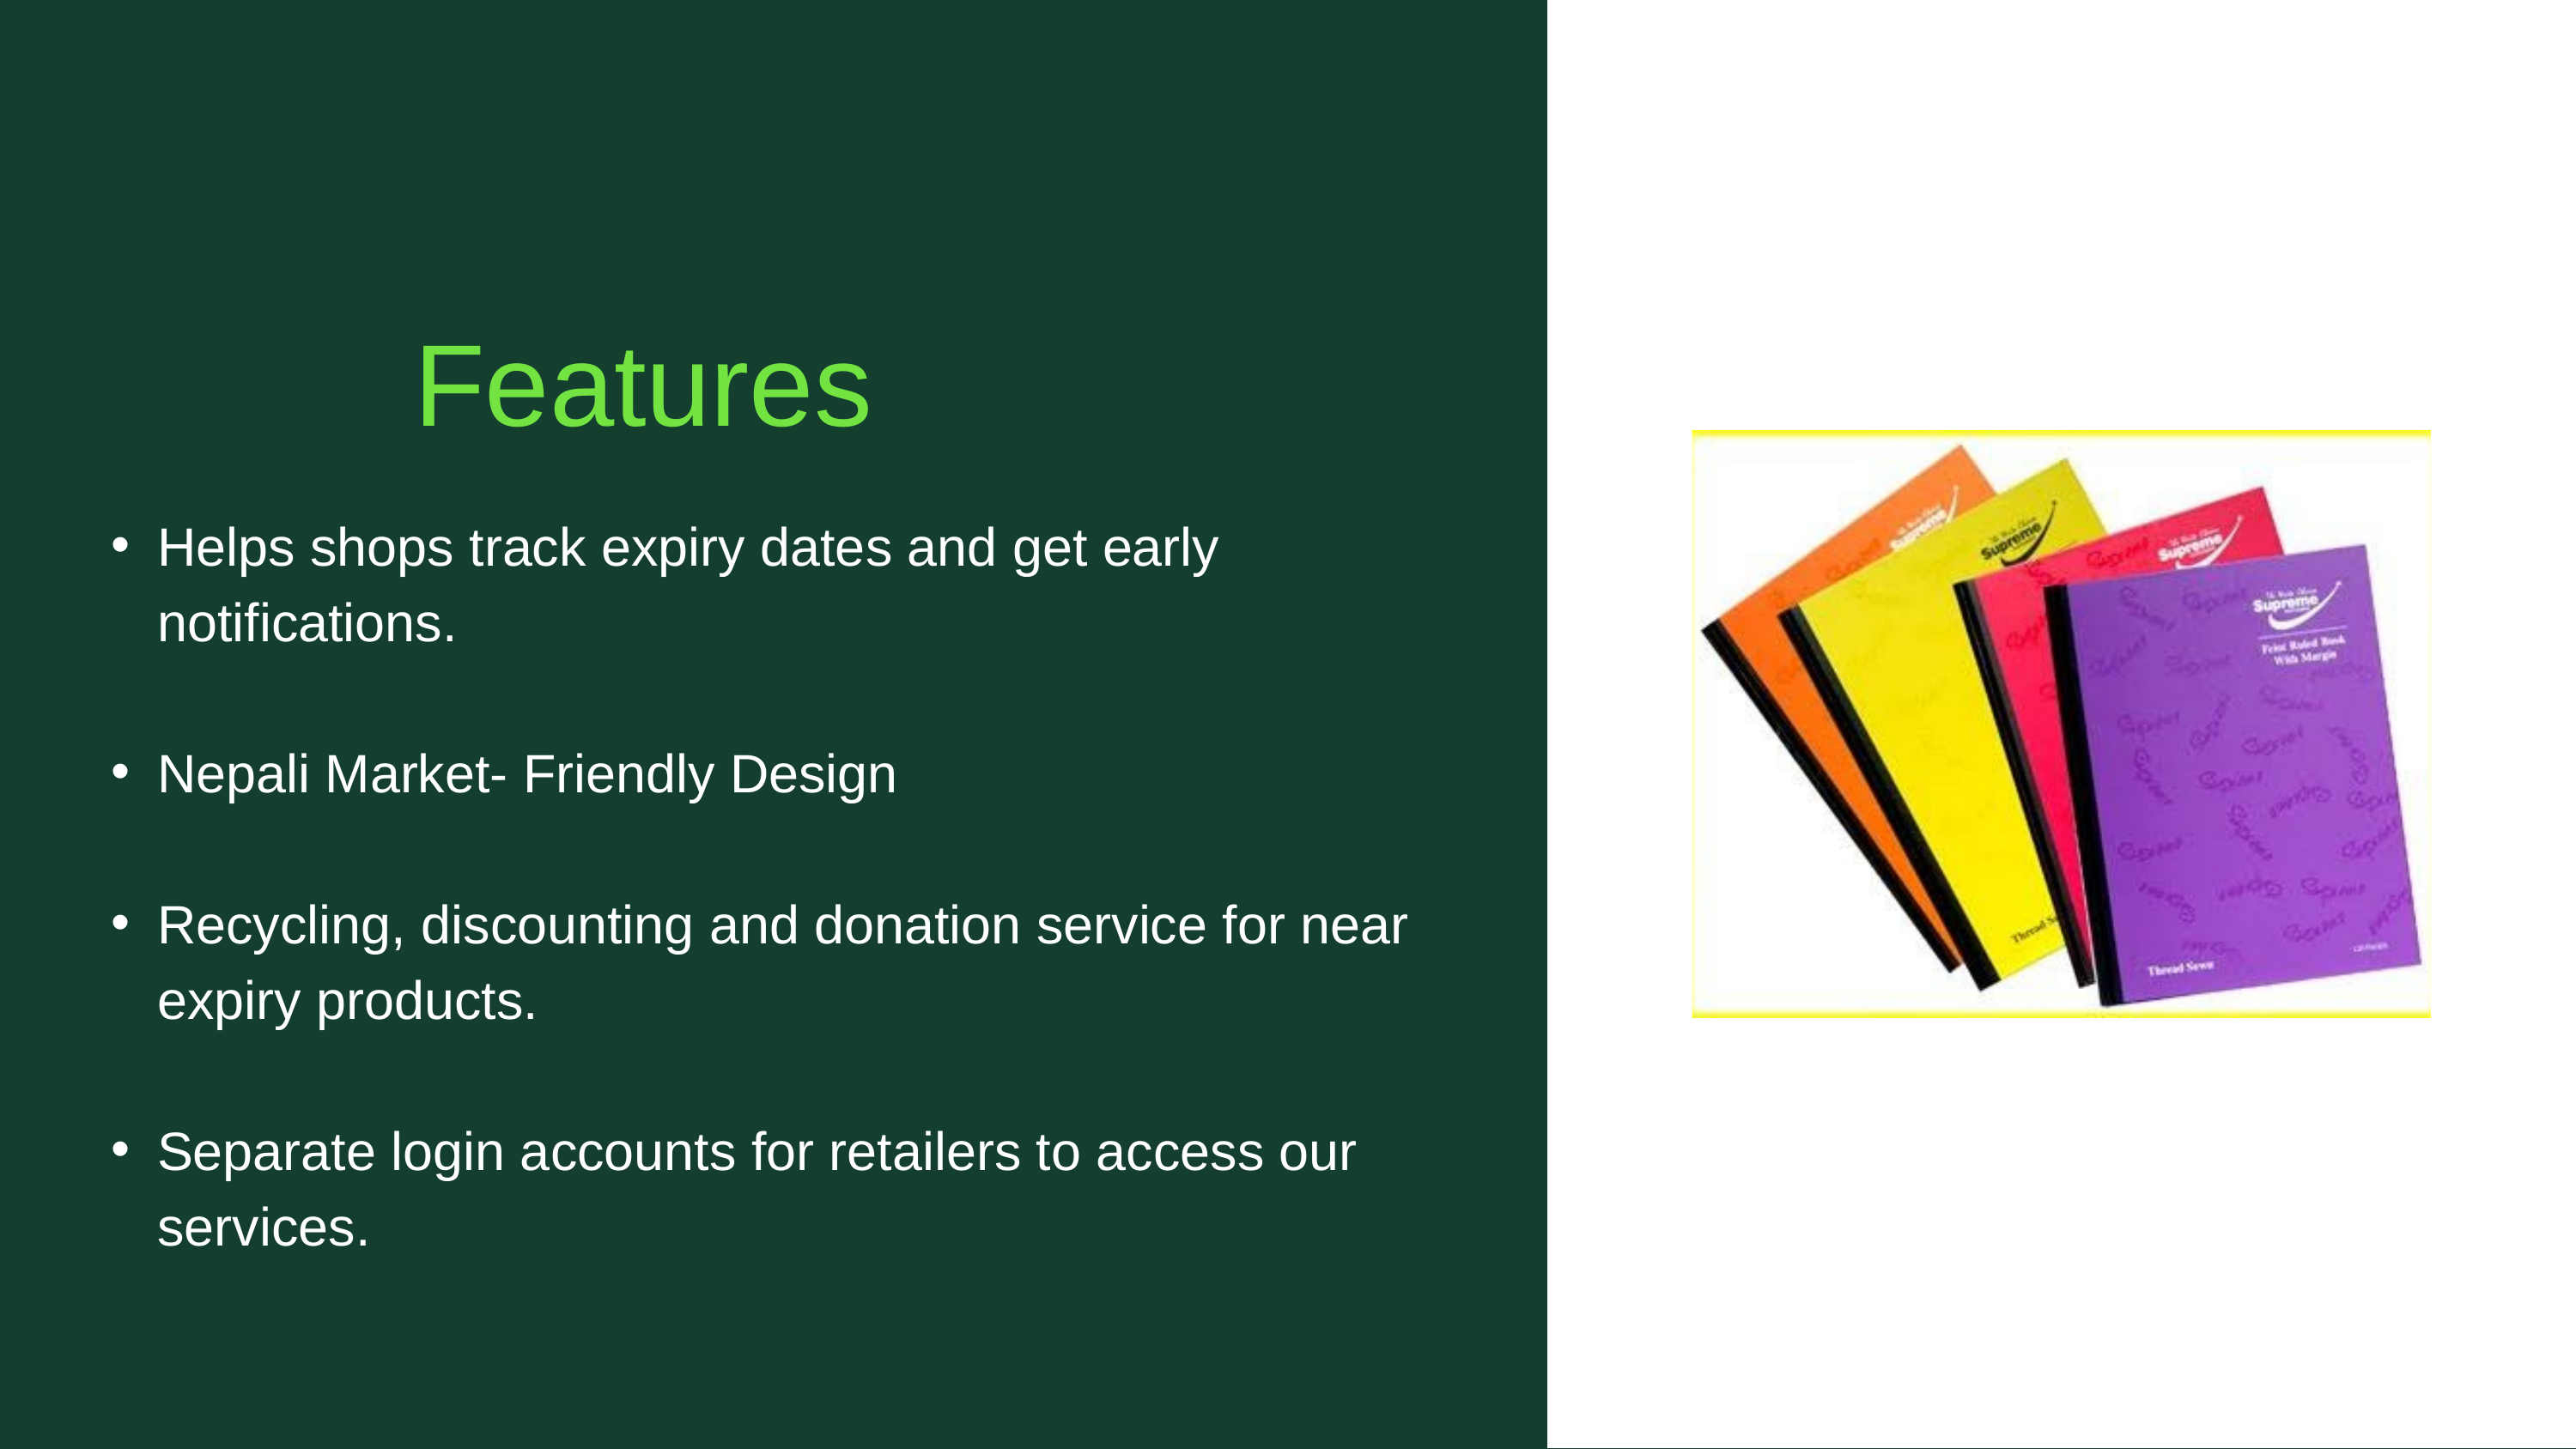

Features

Helps shops track expiry dates and get early notifications.

Nepali Market- Friendly Design

Recycling, discounting and donation service for near expiry products.

Separate login accounts for retailers to access our services.